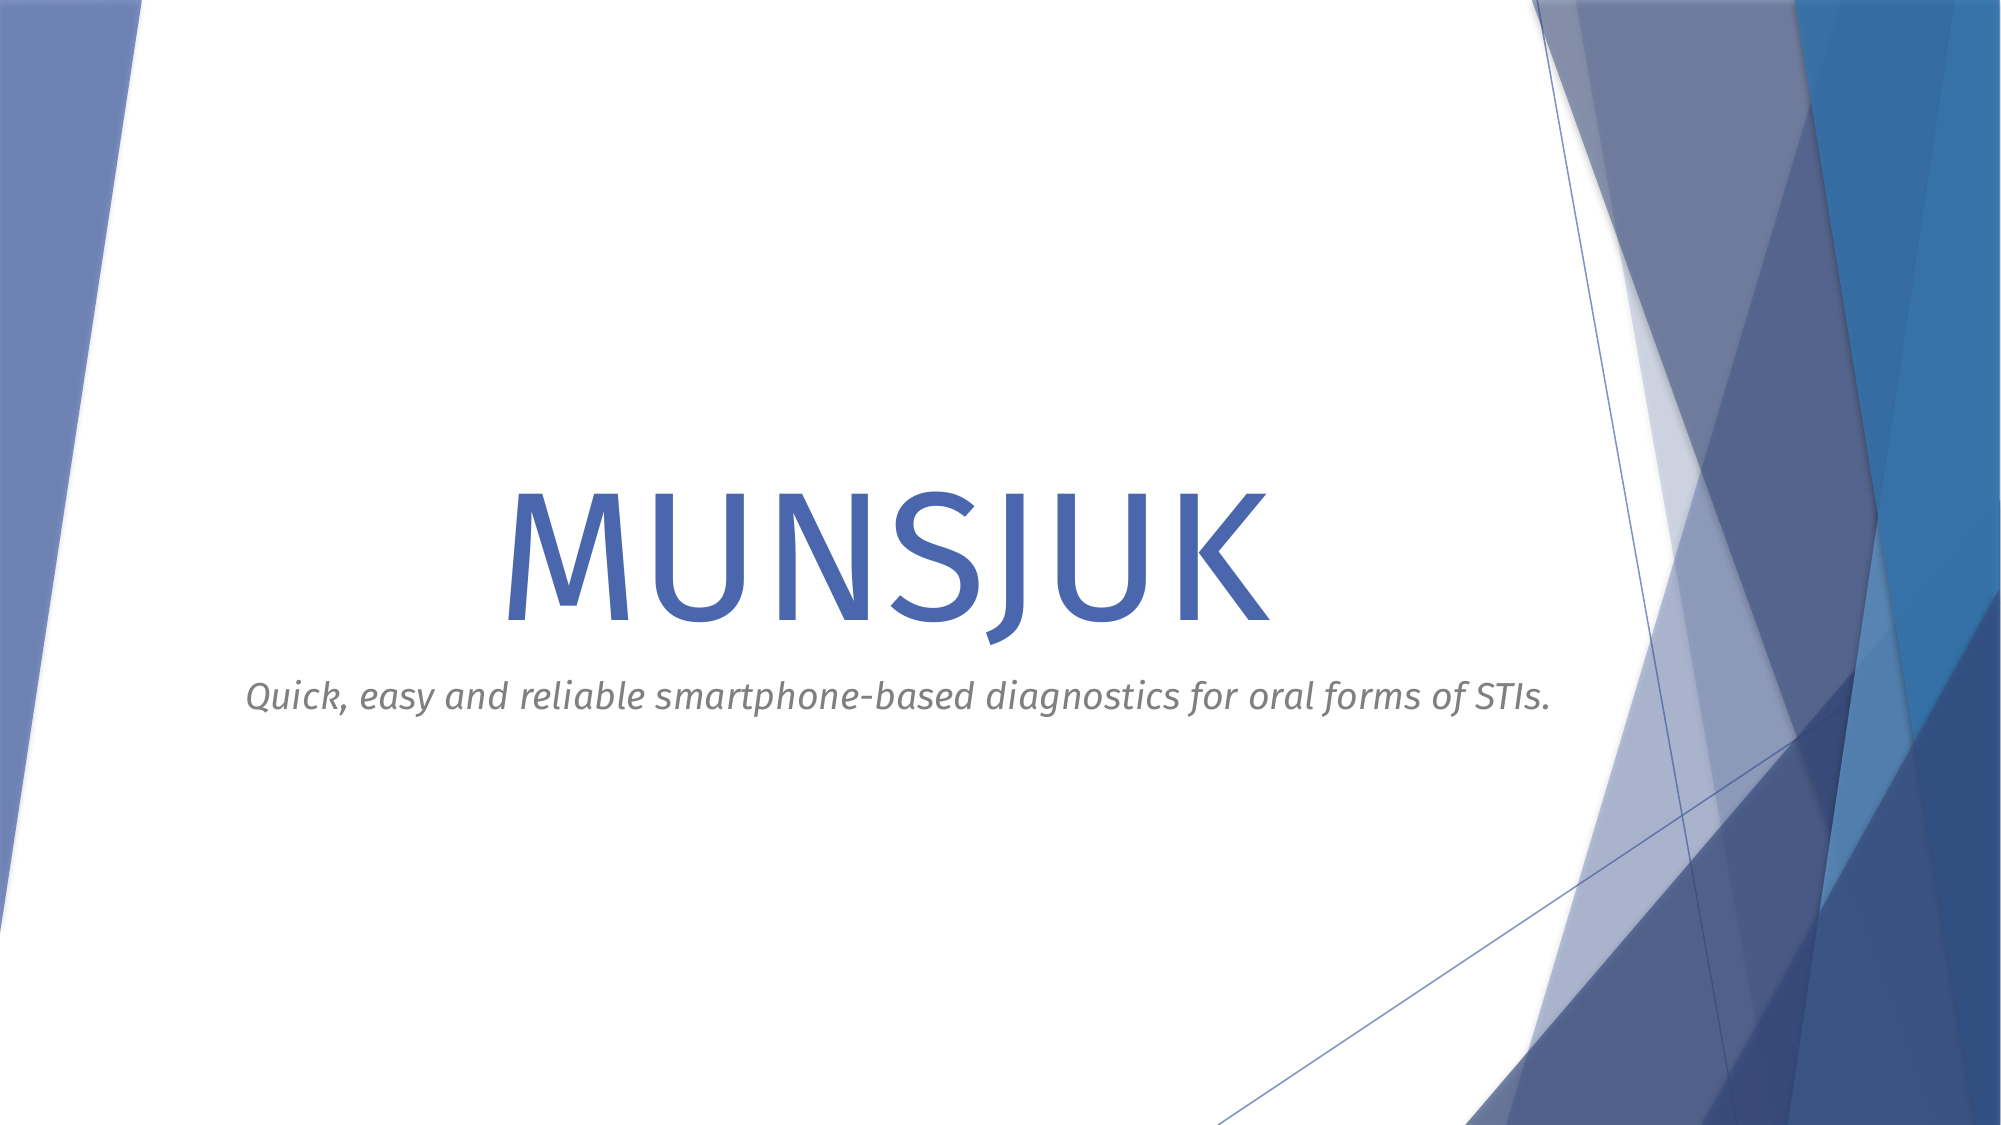

# MUNSJUK
Quick, easy and reliable smartphone-based diagnostics for oral forms of STIs.